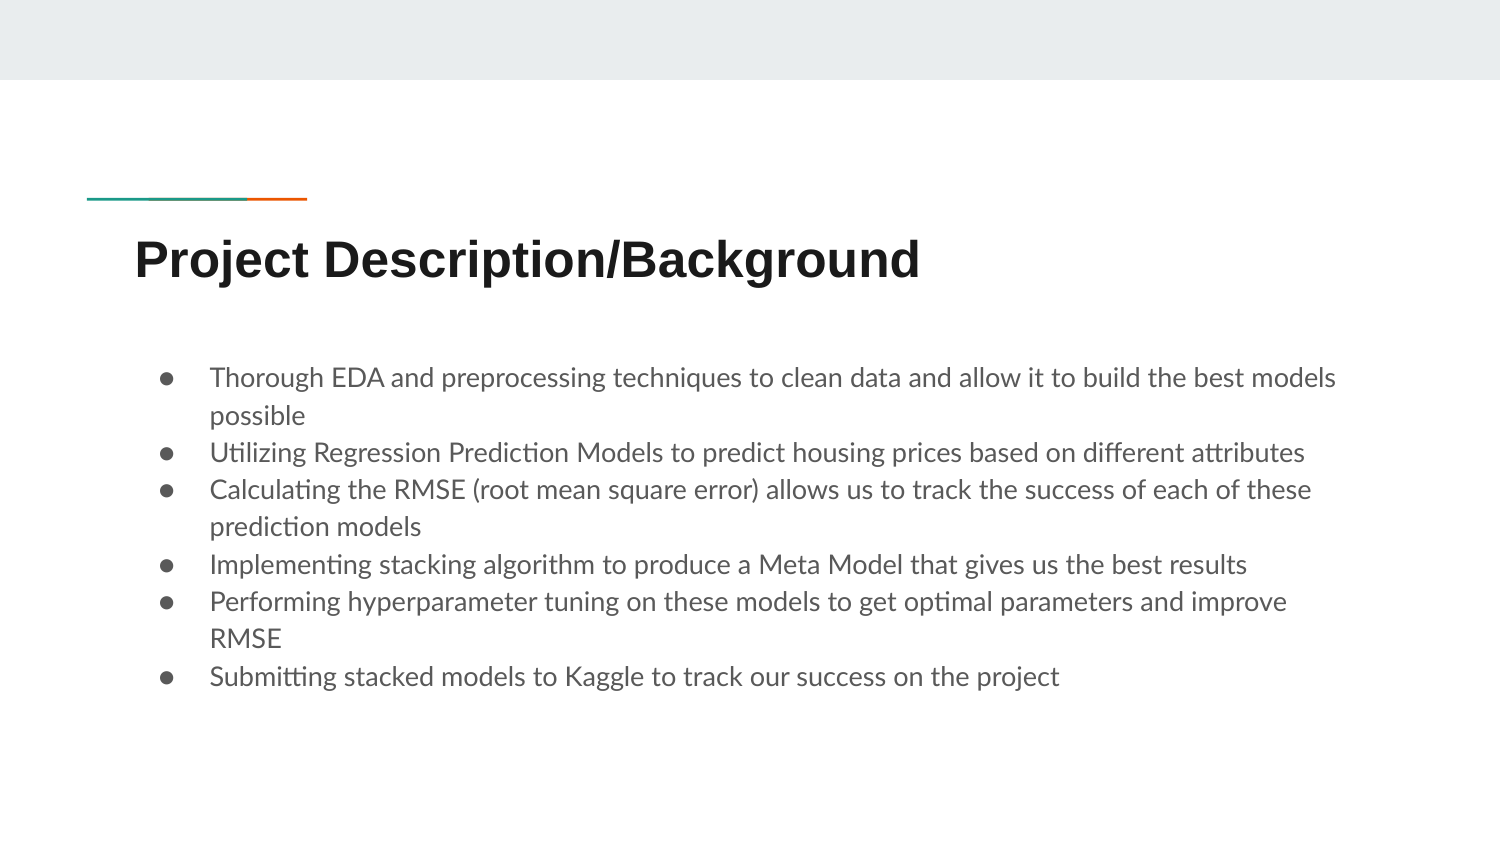

# Project Description/Background
Thorough EDA and preprocessing techniques to clean data and allow it to build the best models possible
Utilizing Regression Prediction Models to predict housing prices based on different attributes
Calculating the RMSE (root mean square error) allows us to track the success of each of these prediction models
Implementing stacking algorithm to produce a Meta Model that gives us the best results
Performing hyperparameter tuning on these models to get optimal parameters and improve RMSE
Submitting stacked models to Kaggle to track our success on the project